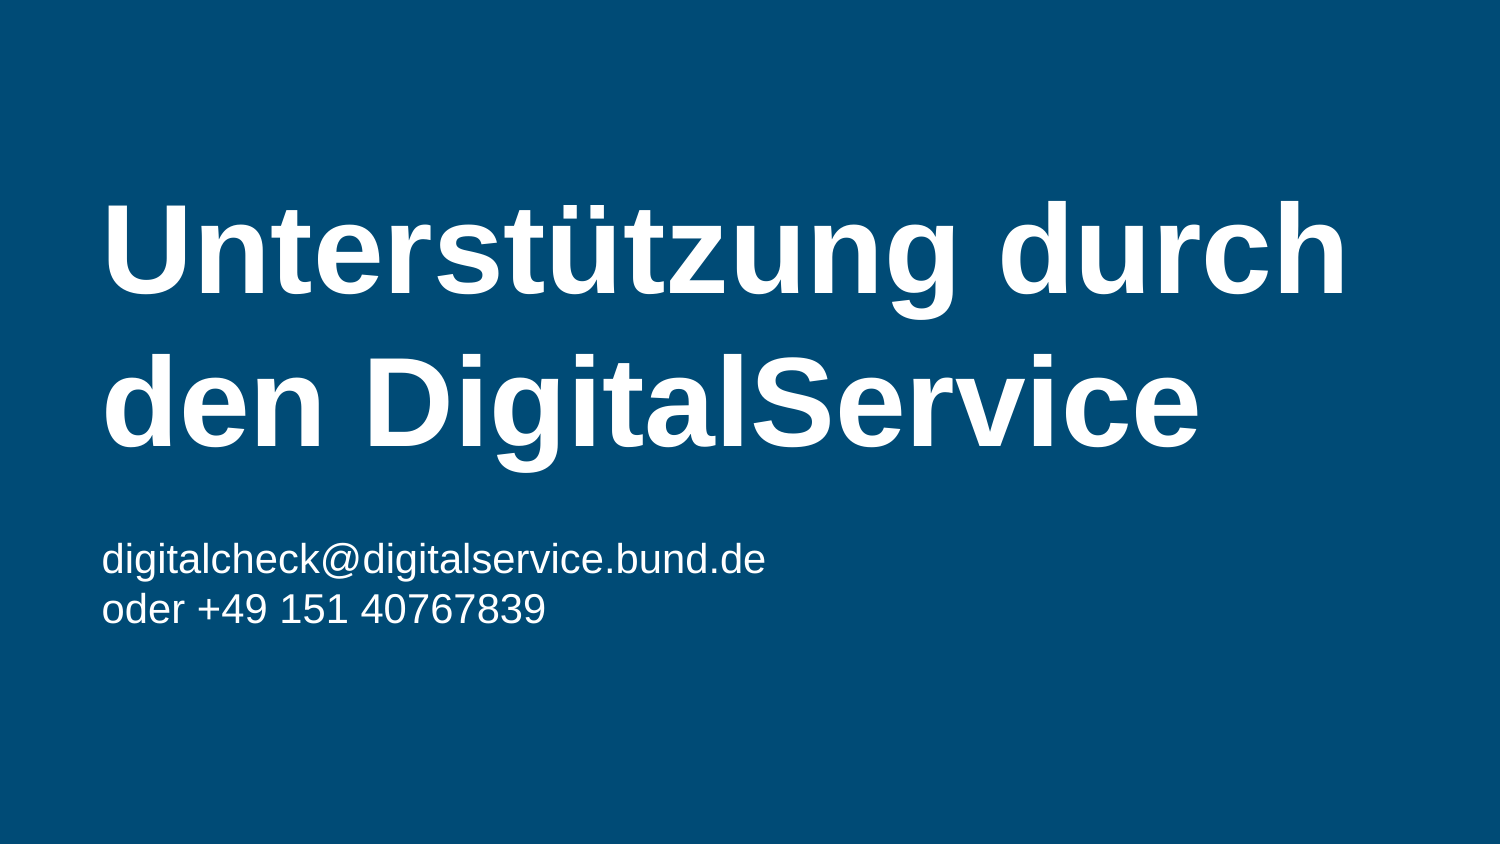

Unterstützung durch
den DigitalService

digitalcheck@digitalservice.bund.de
oder +49 151 40767839